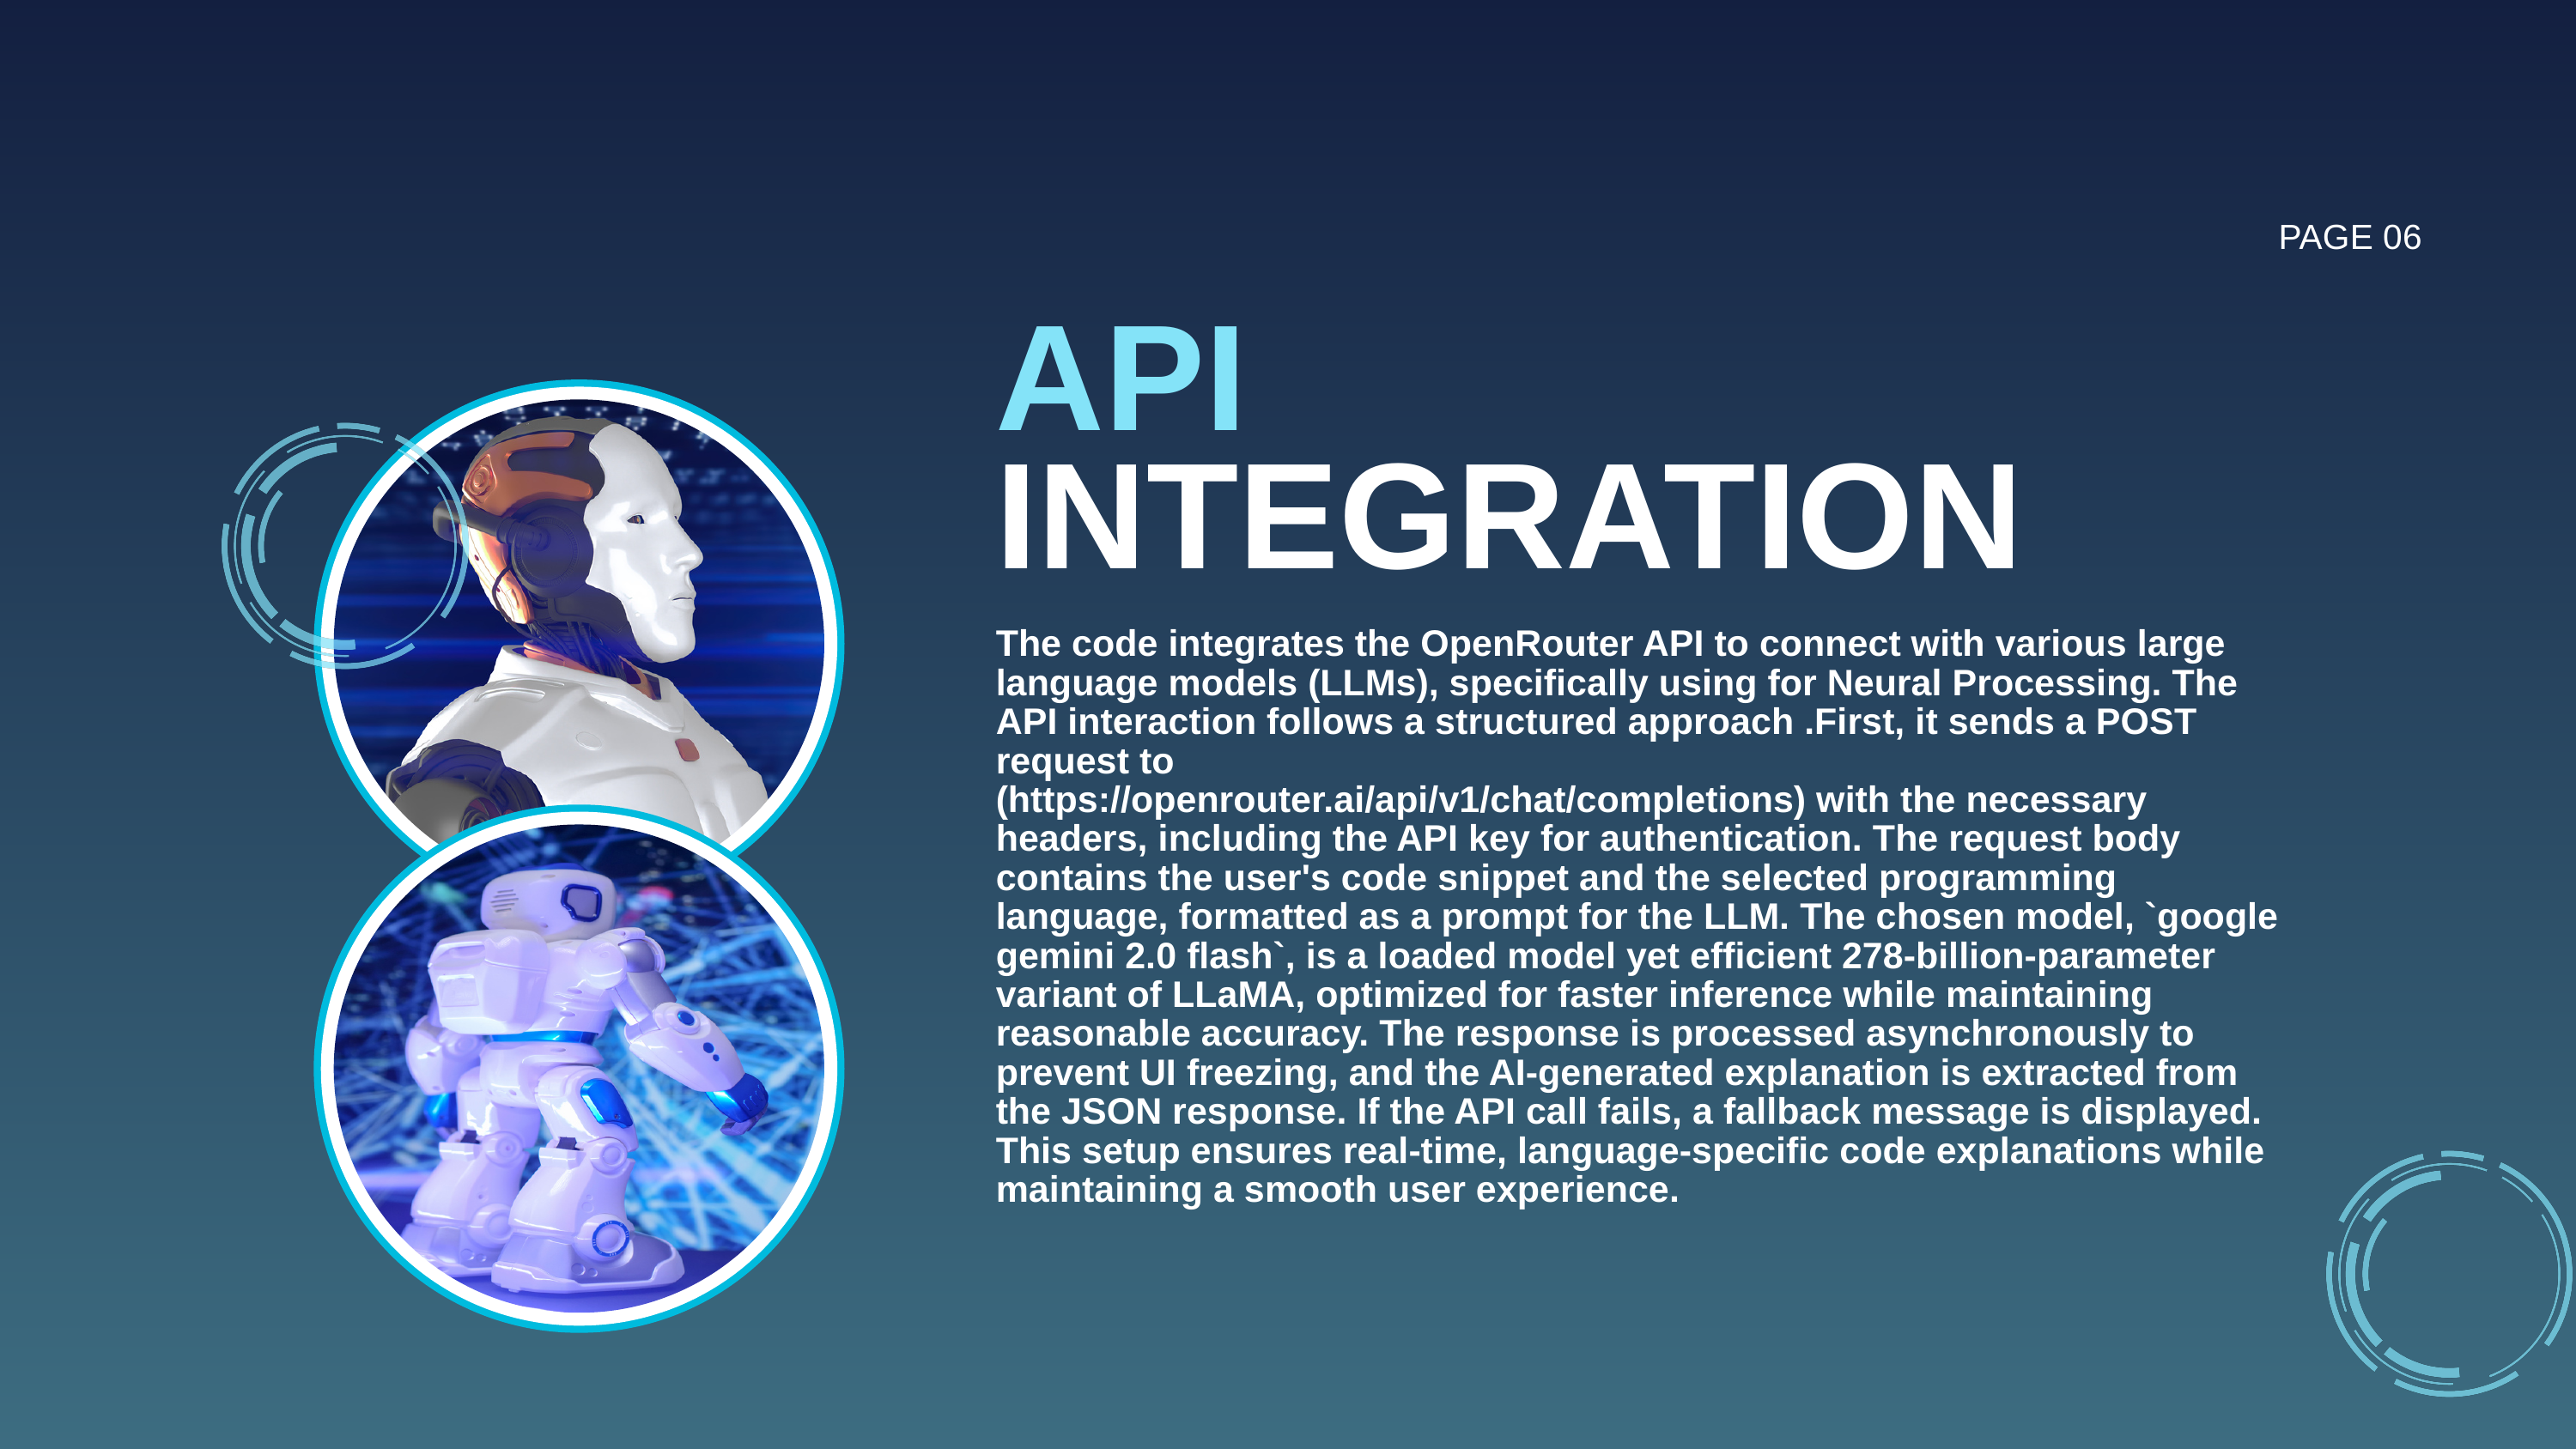

PAGE 06
API

INTEGRATION
The code integrates the OpenRouter API to connect with various large language models (LLMs), specifically using for Neural Processing. The API interaction follows a structured approach .First, it sends a POST request to
(https://openrouter.ai/api/v1/chat/completions) with the necessary headers, including the API key for authentication. The request body contains the user's code snippet and the selected programming language, formatted as a prompt for the LLM. The chosen model, `google gemini 2.0 flash`, is a loaded model yet efficient 278-billion-parameter variant of LLaMA, optimized for faster inference while maintaining reasonable accuracy. The response is processed asynchronously to prevent UI freezing, and the AI-generated explanation is extracted from the JSON response. If the API call fails, a fallback message is displayed. This setup ensures real-time, language-specific code explanations while maintaining a smooth user experience.